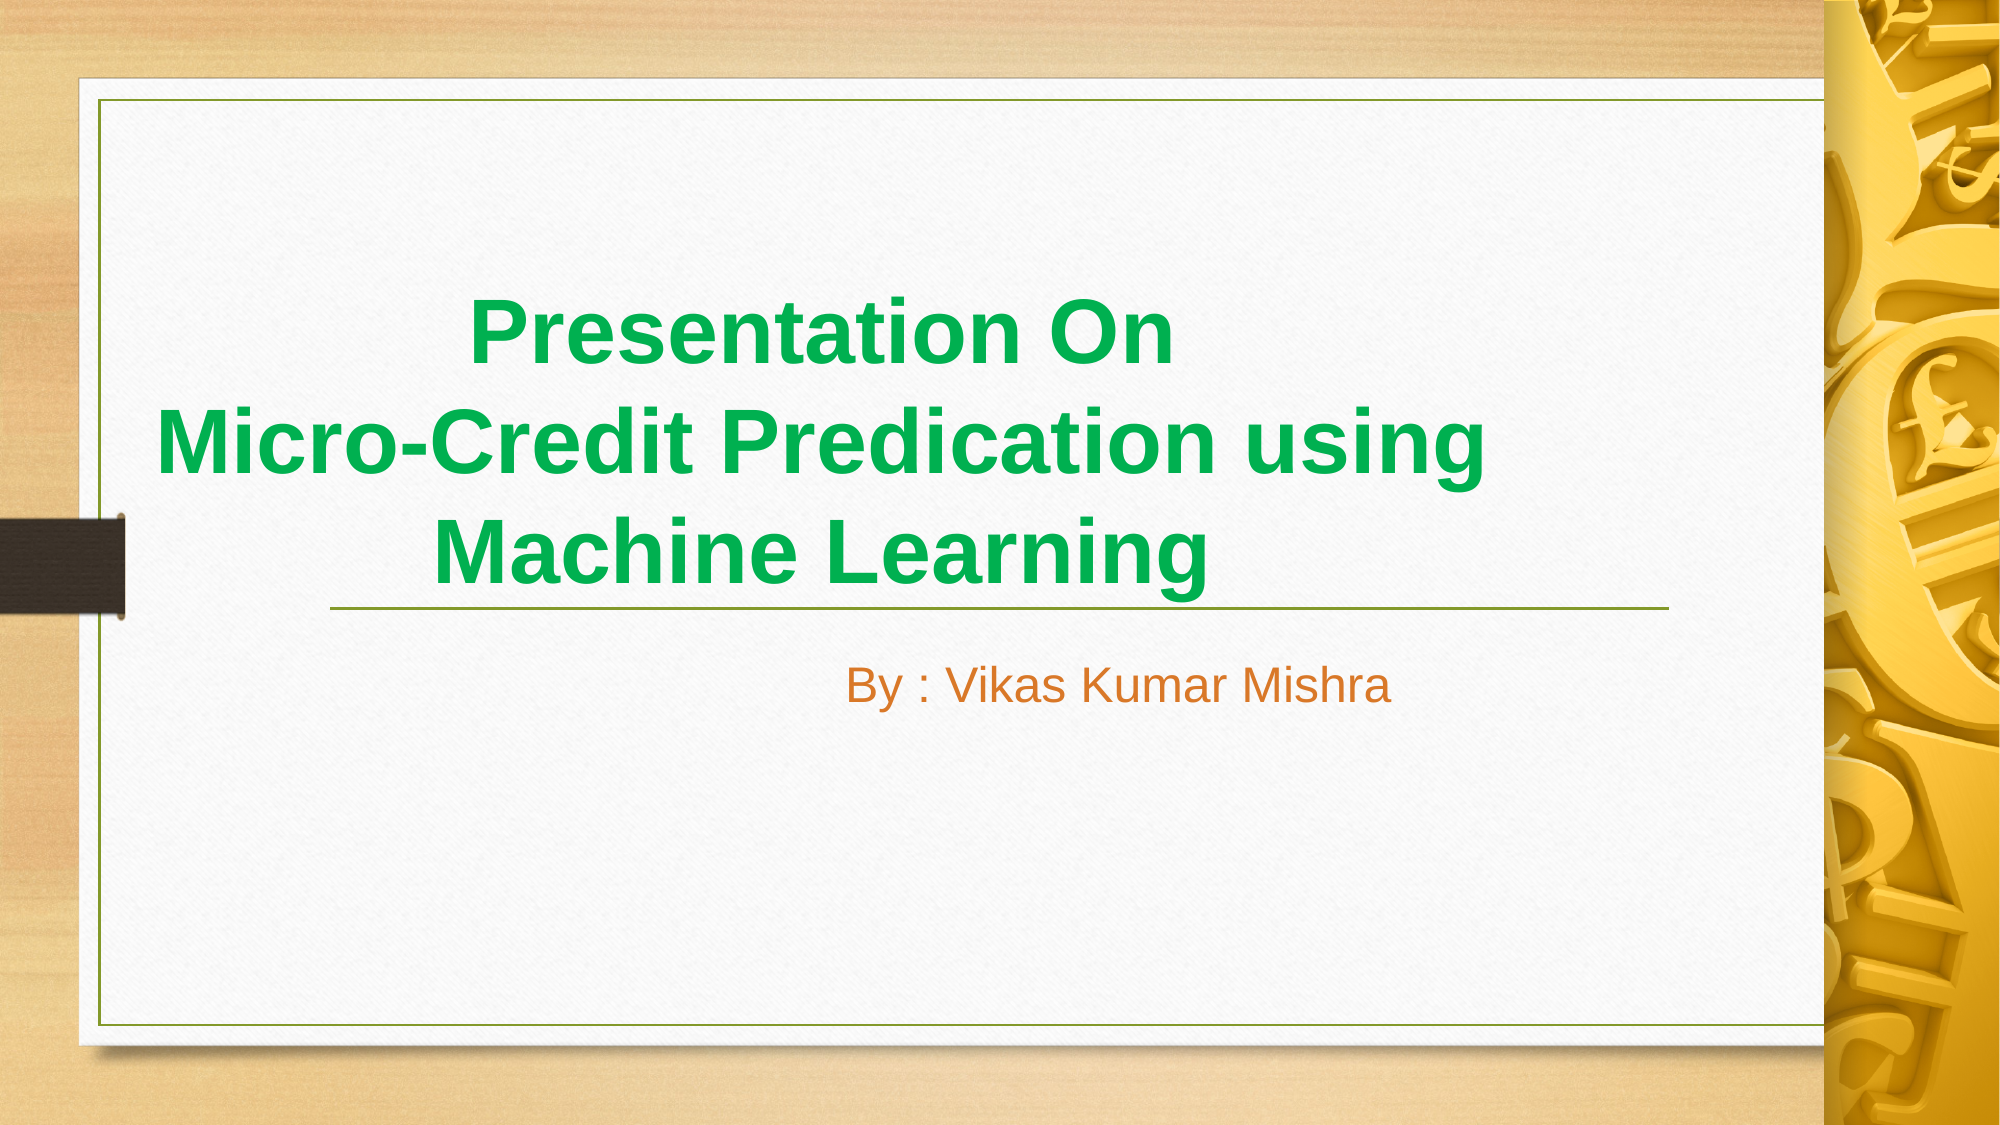

# Presentation On Micro-Credit Predication using Machine Learning
                      By : Vikas Kumar Mishra